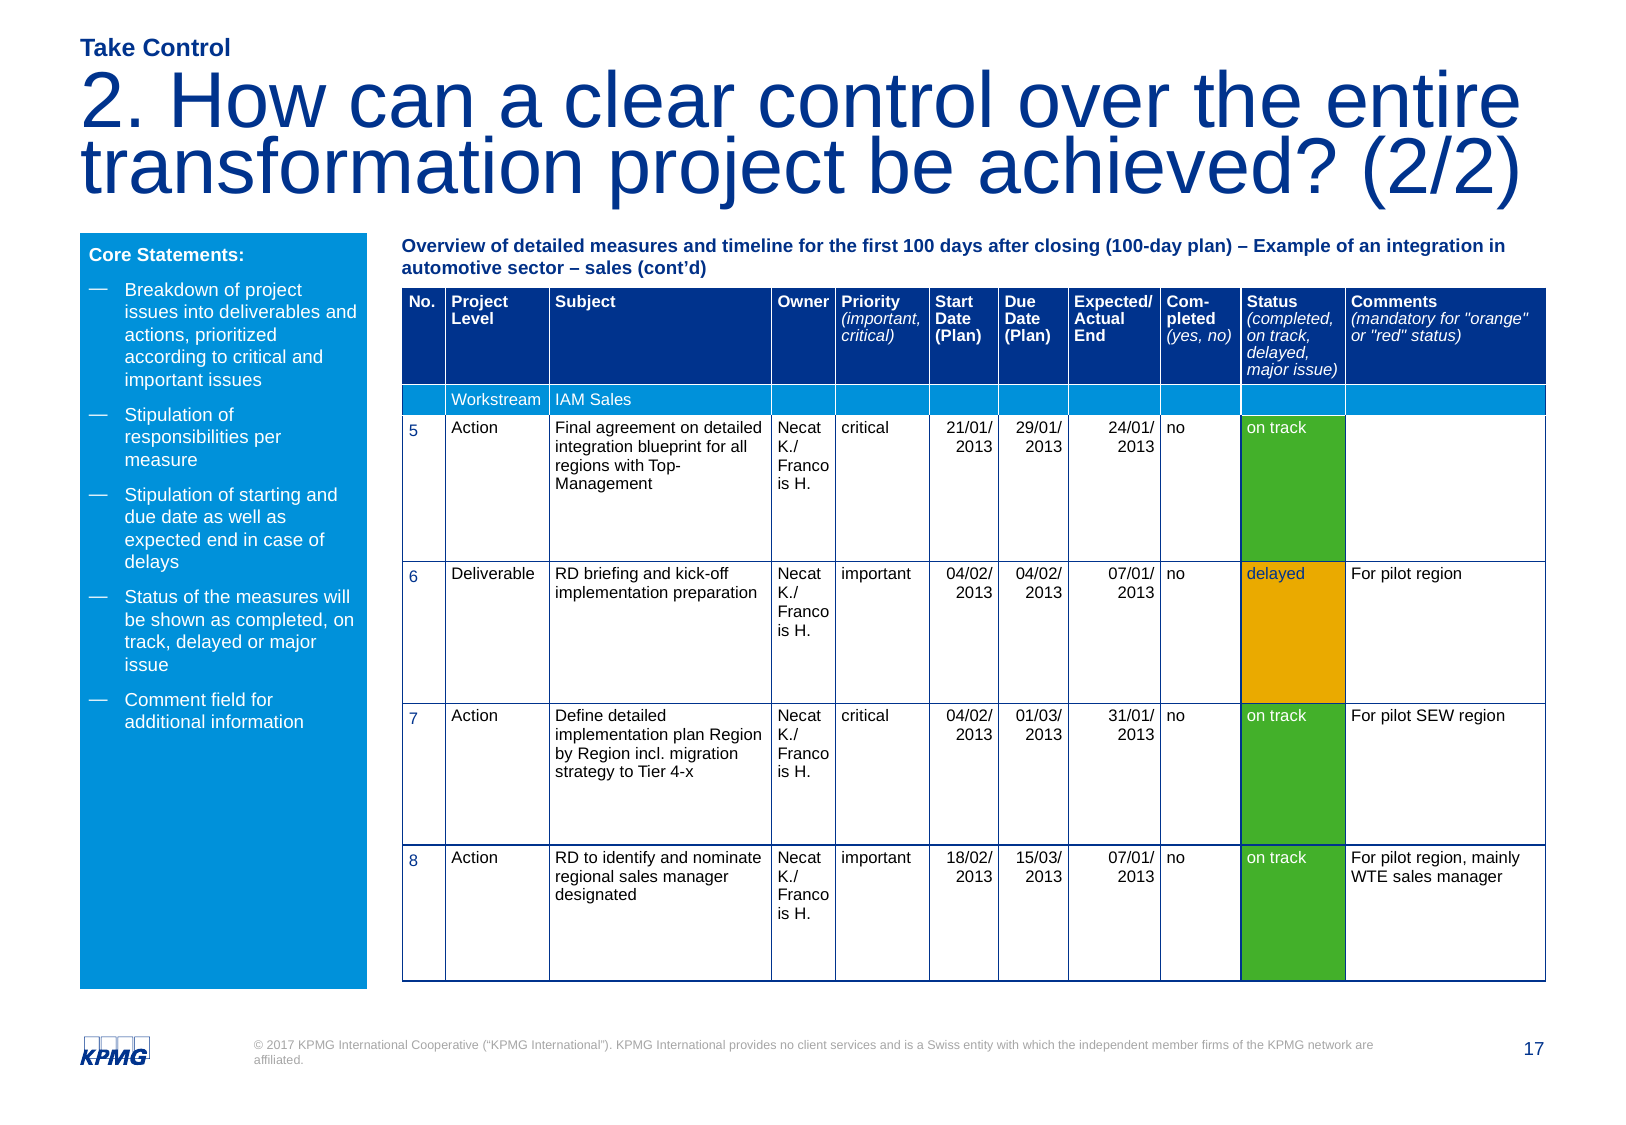

Take Control
# 2. How can a clear control over the entire transformation project be achieved? (2/2)
Core Statements:
Breakdown of project issues into deliverables and actions, prioritized according to critical and important issues
Stipulation of responsibilities per measure
Stipulation of starting and due date as well as expected end in case of delays
Status of the measures will be shown as completed, on track, delayed or major issue
Comment field for additional information
Overview of detailed measures and timeline for the first 100 days after closing (100-day plan) – Example of an integration in automotive sector – sales (cont’d)
| No. | Project Level | Subject | Owner | Priority (important, critical) | Start Date (Plan) | Due Date (Plan) | Expected/ Actual End | Com-pleted (yes, no) | Status (completed, on track, delayed, major issue) | Comments (mandatory for "orange" or "red" status) |
| --- | --- | --- | --- | --- | --- | --- | --- | --- | --- | --- |
|  | Workstream | IAM Sales |  |  |  |  |  |  |  |  |
| 5 | Action | Final agreement on detailed integration blueprint for all regions with Top-Management | Necat K./ Francois H. | critical | 21/01/ 2013 | 29/01/ 2013 | 24/01/ 2013 | no | on track |  |
| 6 | Deliverable | RD briefing and kick-off implementation preparation | Necat K./ Francois H. | important | 04/02/ 2013 | 04/02/ 2013 | 07/01/ 2013 | no | delayed | For pilot region |
| 7 | Action | Define detailed implementation plan Region by Region incl. migration strategy to Tier 4-x | Necat K./ Francois H. | critical | 04/02/ 2013 | 01/03/ 2013 | 31/01/ 2013 | no | on track | For pilot SEW region |
| 8 | Action | RD to identify and nominate regional sales manager designated | Necat K./ Francois H. | important | 18/02/ 2013 | 15/03/ 2013 | 07/01/ 2013 | no | on track | For pilot region, mainly WTE sales manager |